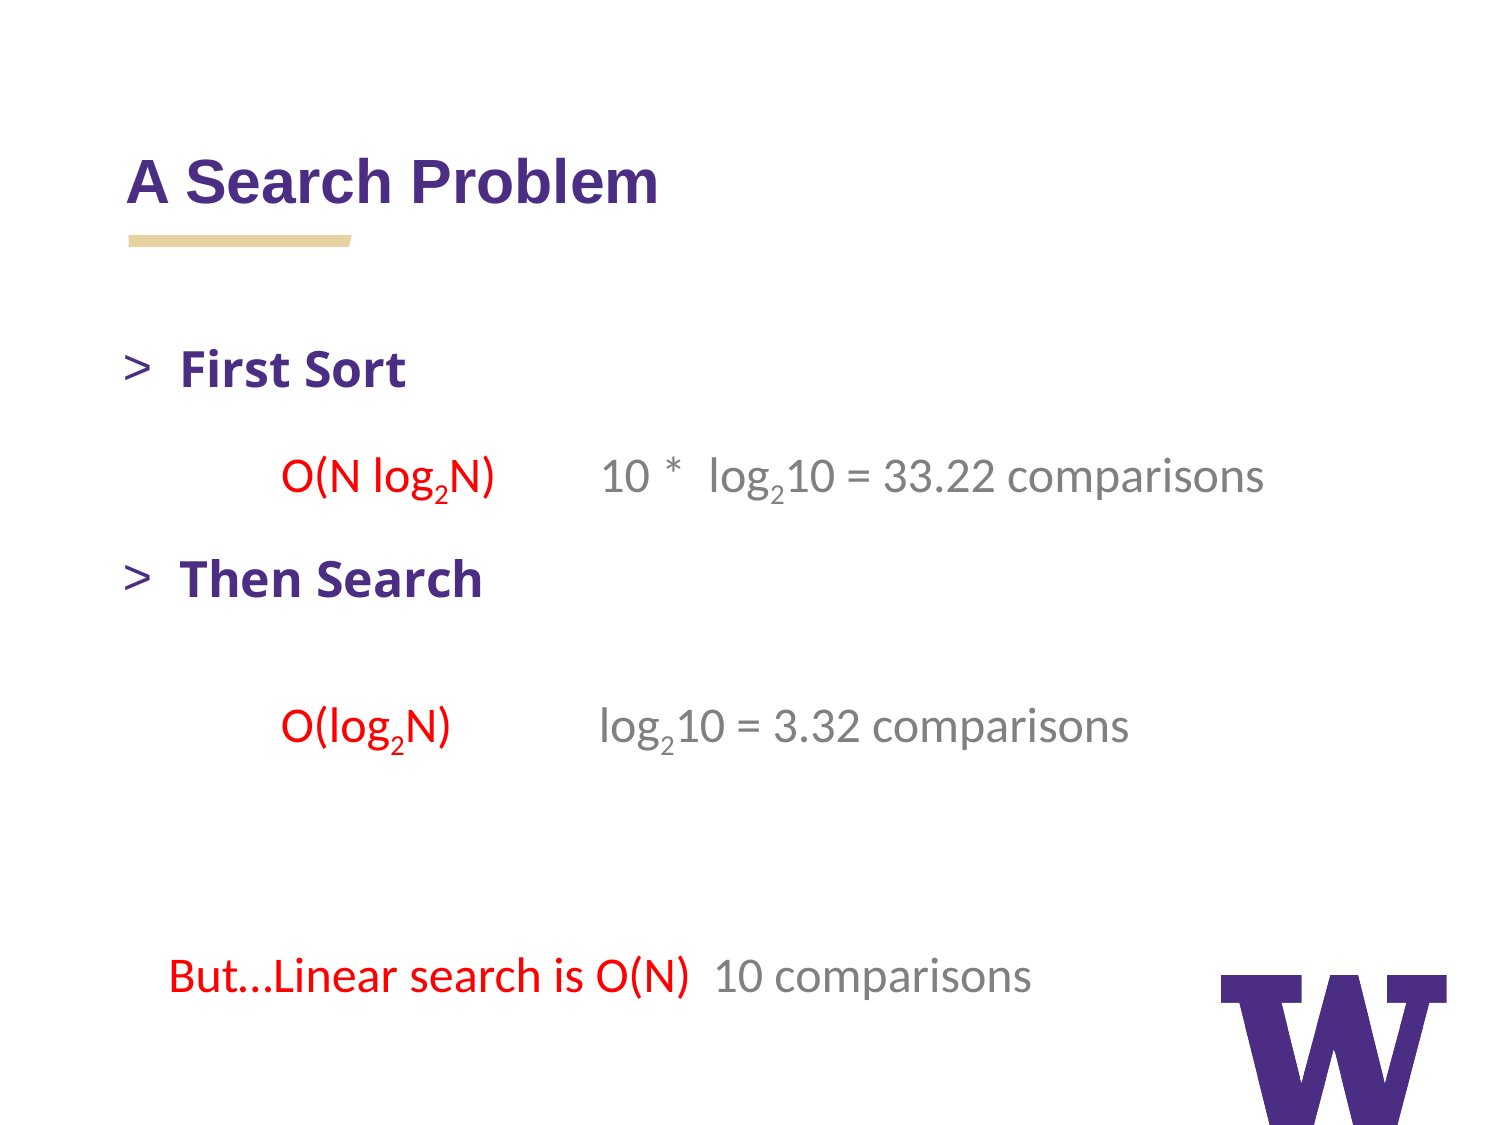

# A Search Problem
First Sort

Then Search
10 *  log210 = 33.22 comparisons
O(N log2N)
log210 = 3.32 comparisons
O(log2N)
But…Linear search is O(N)
10 comparisons